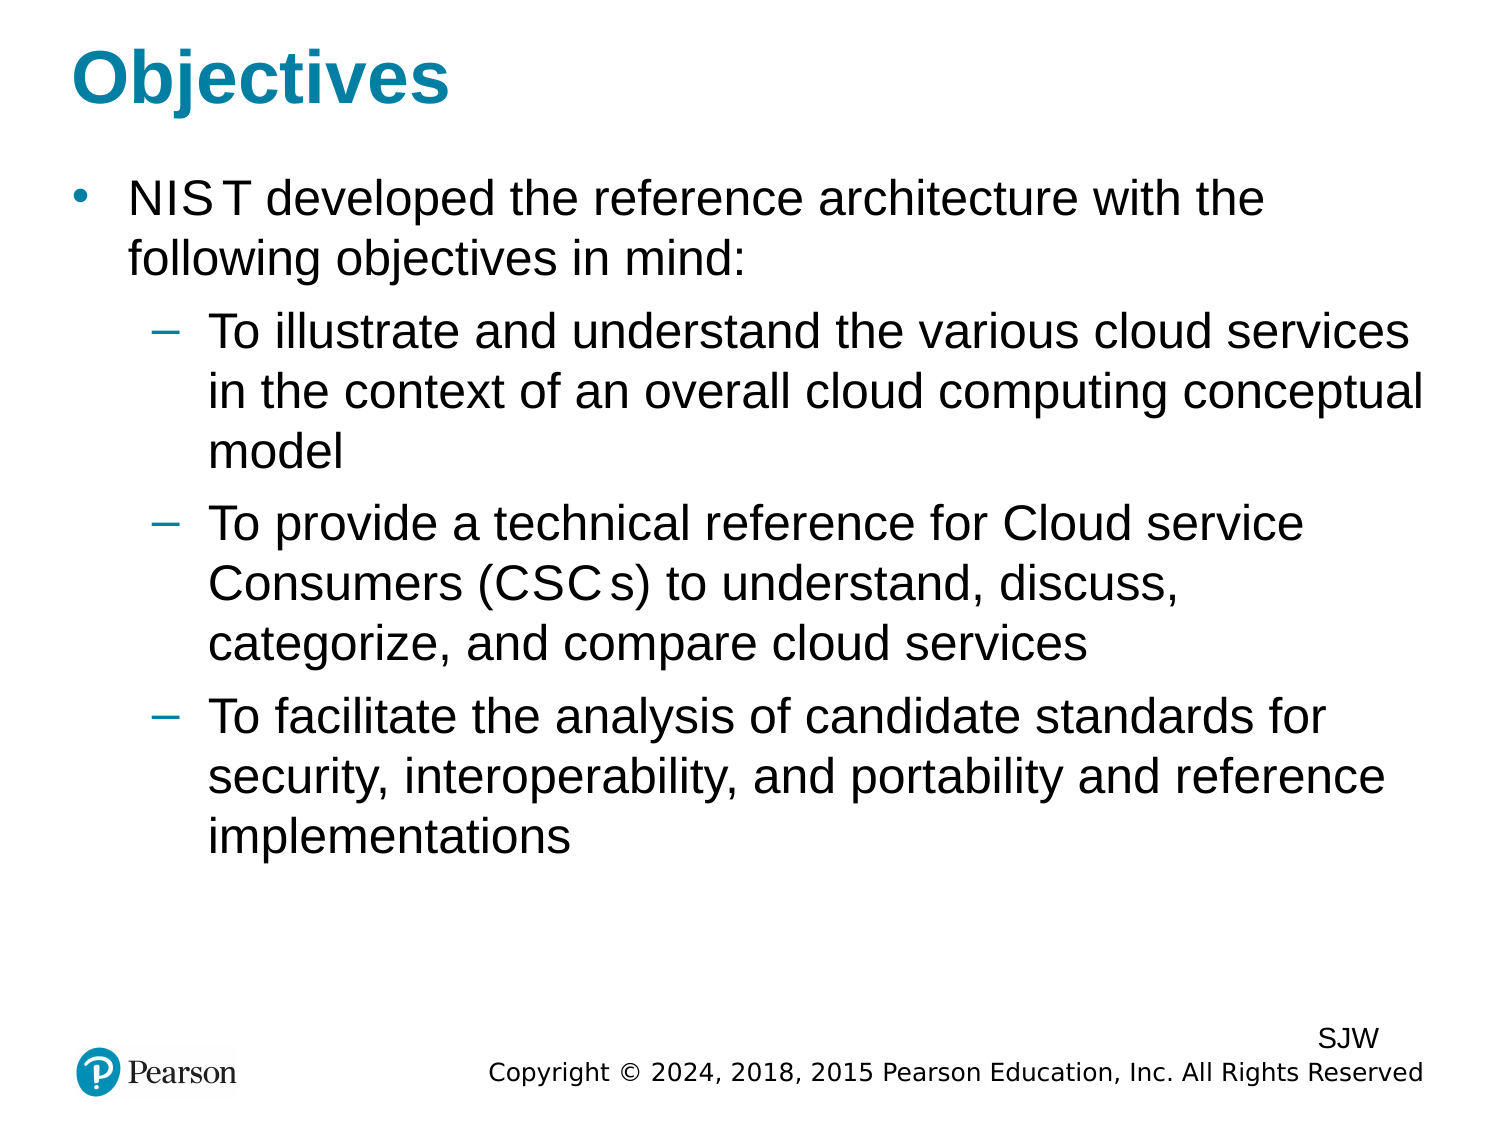

# Objectives
N I S T developed the reference architecture with the following objectives in mind:
To illustrate and understand the various cloud services in the context of an overall cloud computing conceptual model
To provide a technical reference for Cloud service Consumers (C S C s) to understand, discuss, categorize, and compare cloud services
To facilitate the analysis of candidate standards for security, interoperability, and portability and reference implementations
SJW